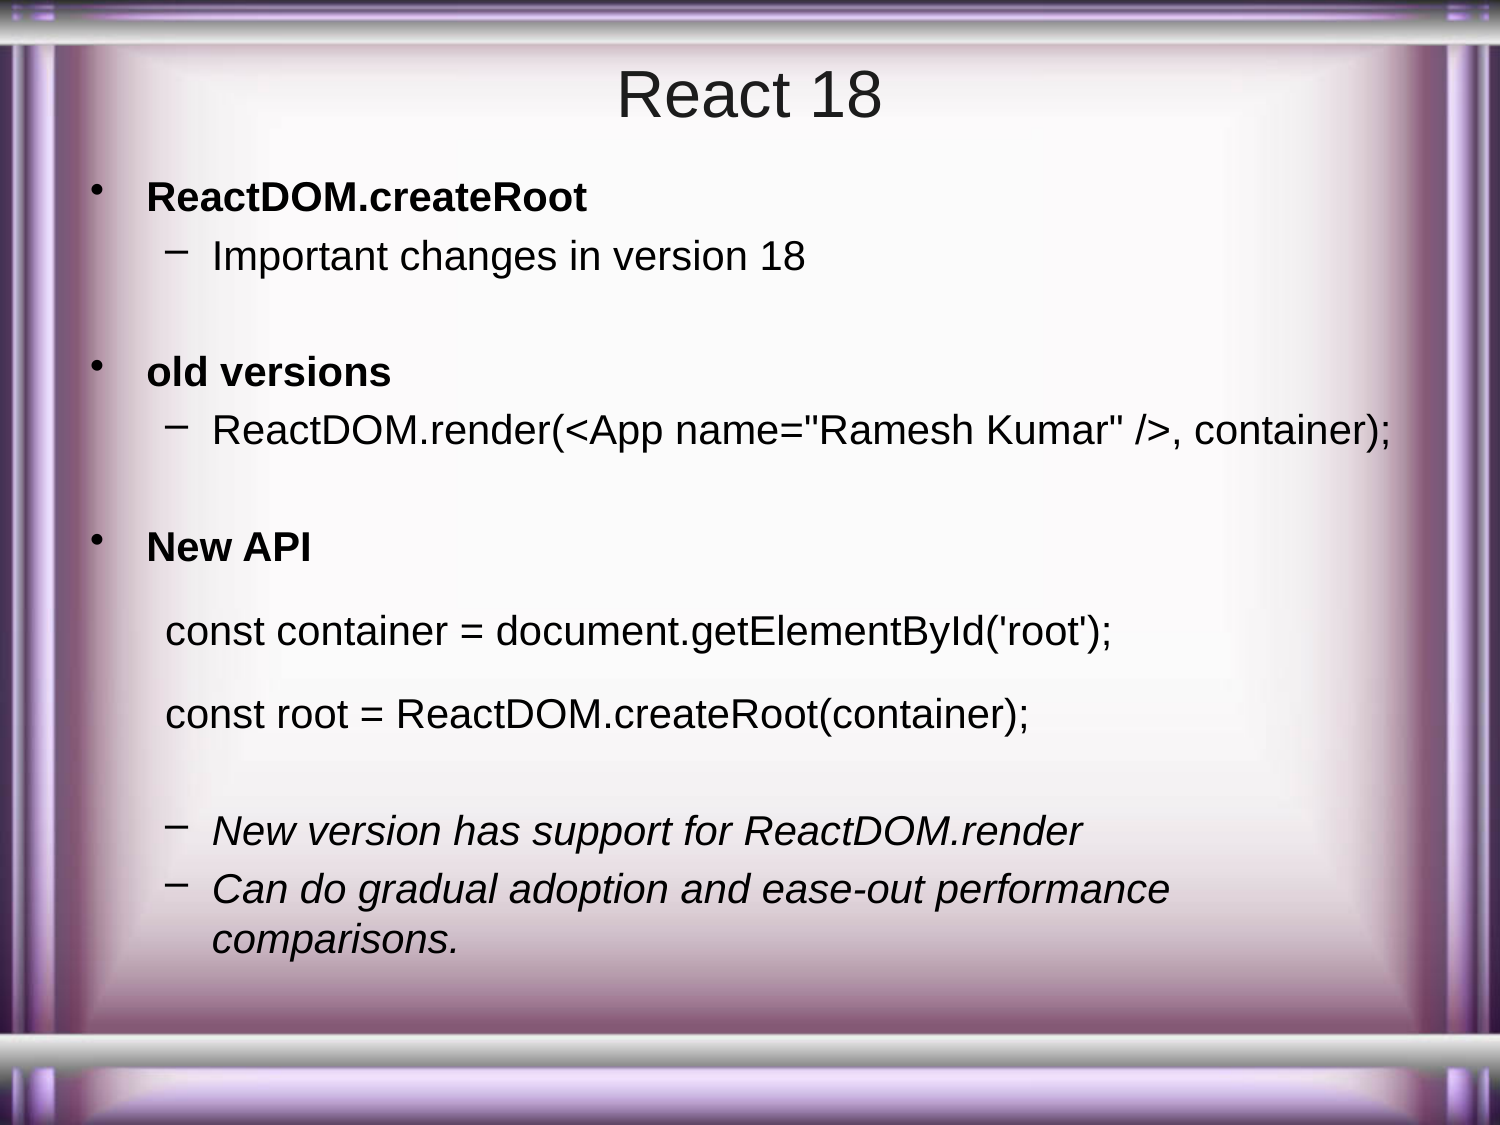

# React 18
ReactDOM.createRoot
Important changes in version 18

old versions
ReactDOM.render(<App name="Ramesh Kumar" />, container);

New API
const container = document.getElementById('root');
const root = ReactDOM.createRoot(container);

New version has support for ReactDOM.render
Can do gradual adoption and ease-out performance comparisons.